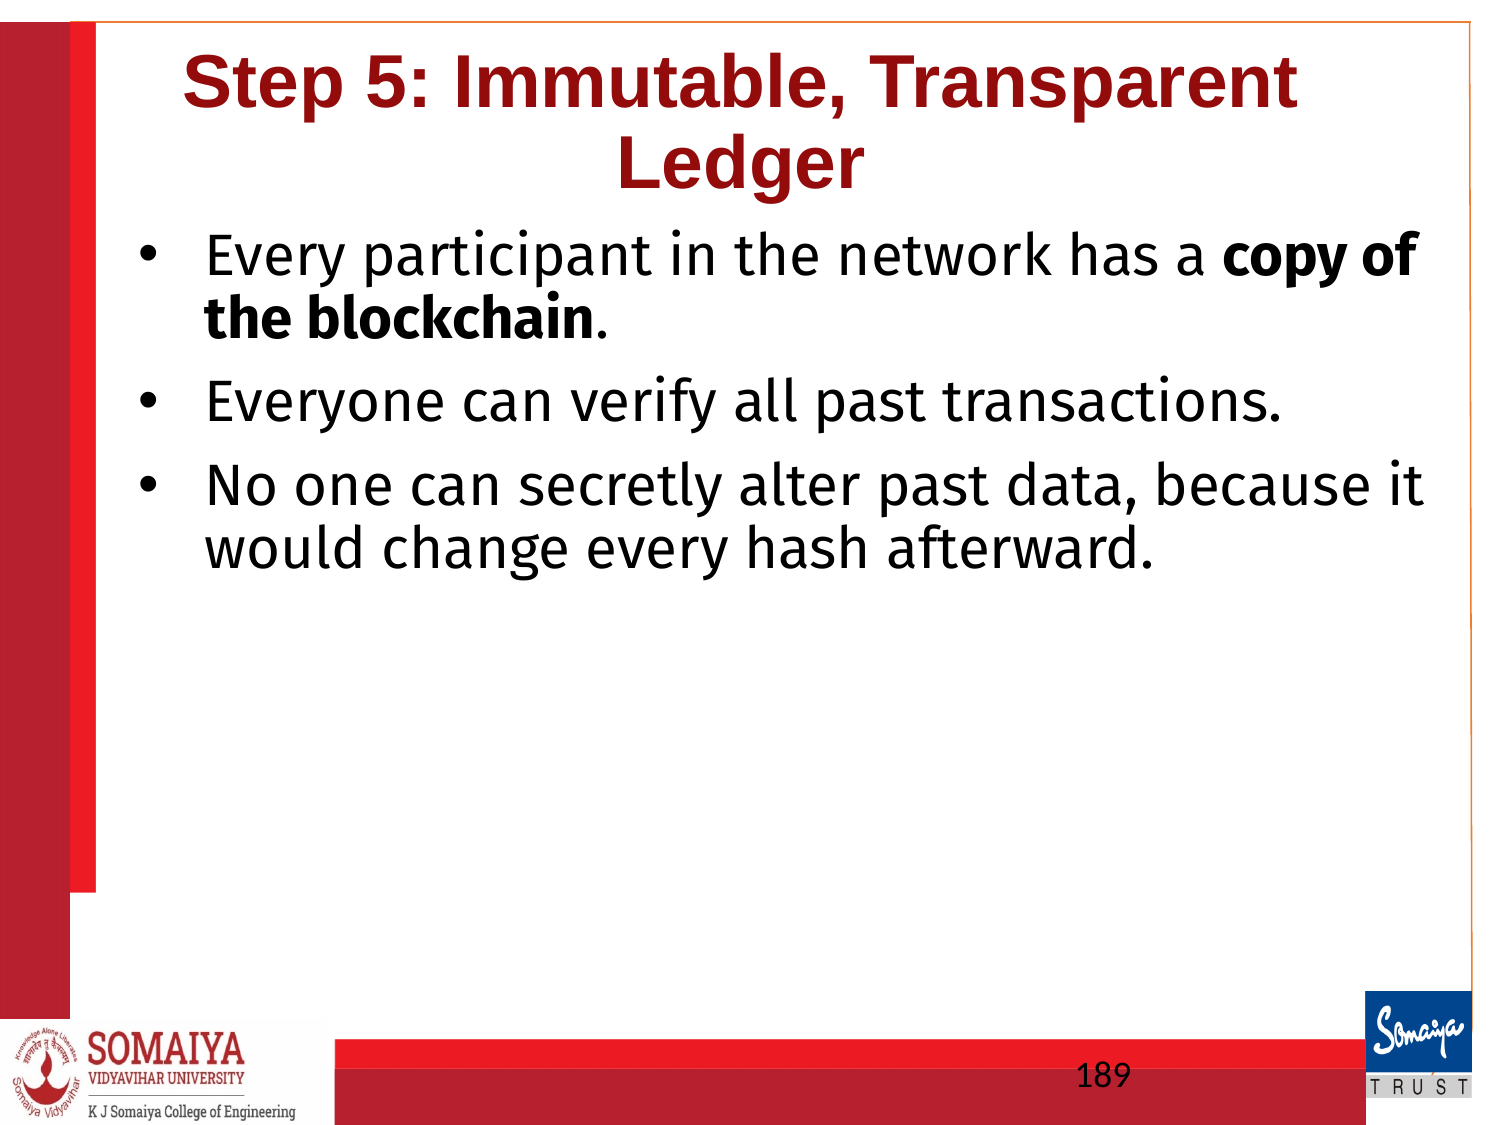

# Step 5: Immutable, Transparent Ledger
Every participant in the network has a copy of the blockchain.
Everyone can verify all past transactions.
No one can secretly alter past data, because it would change every hash afterward.

189